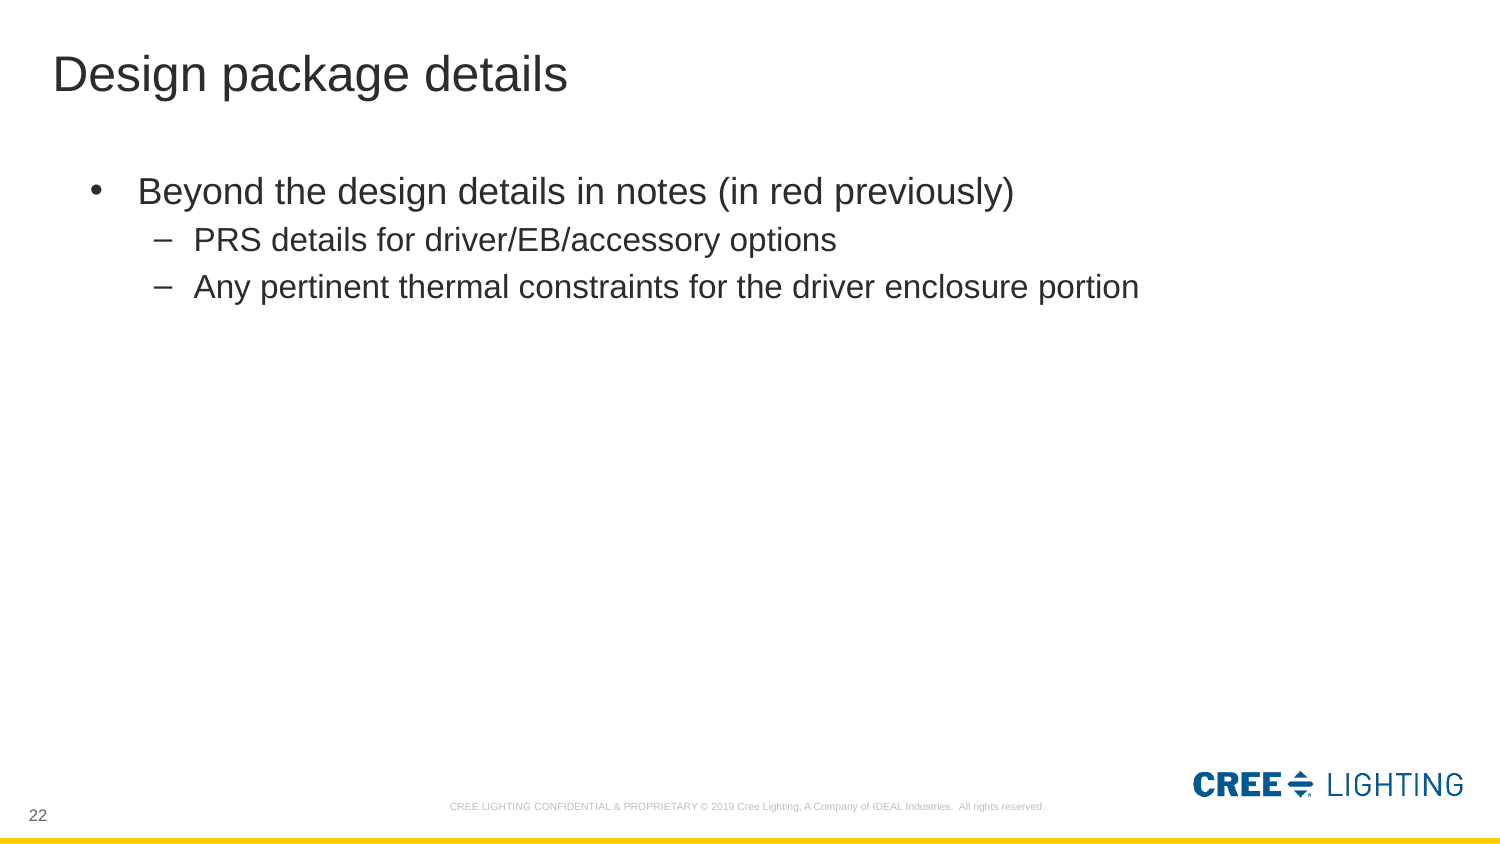

# Design package details
Beyond the design details in notes (in red previously)
PRS details for driver/EB/accessory options
Any pertinent thermal constraints for the driver enclosure portion